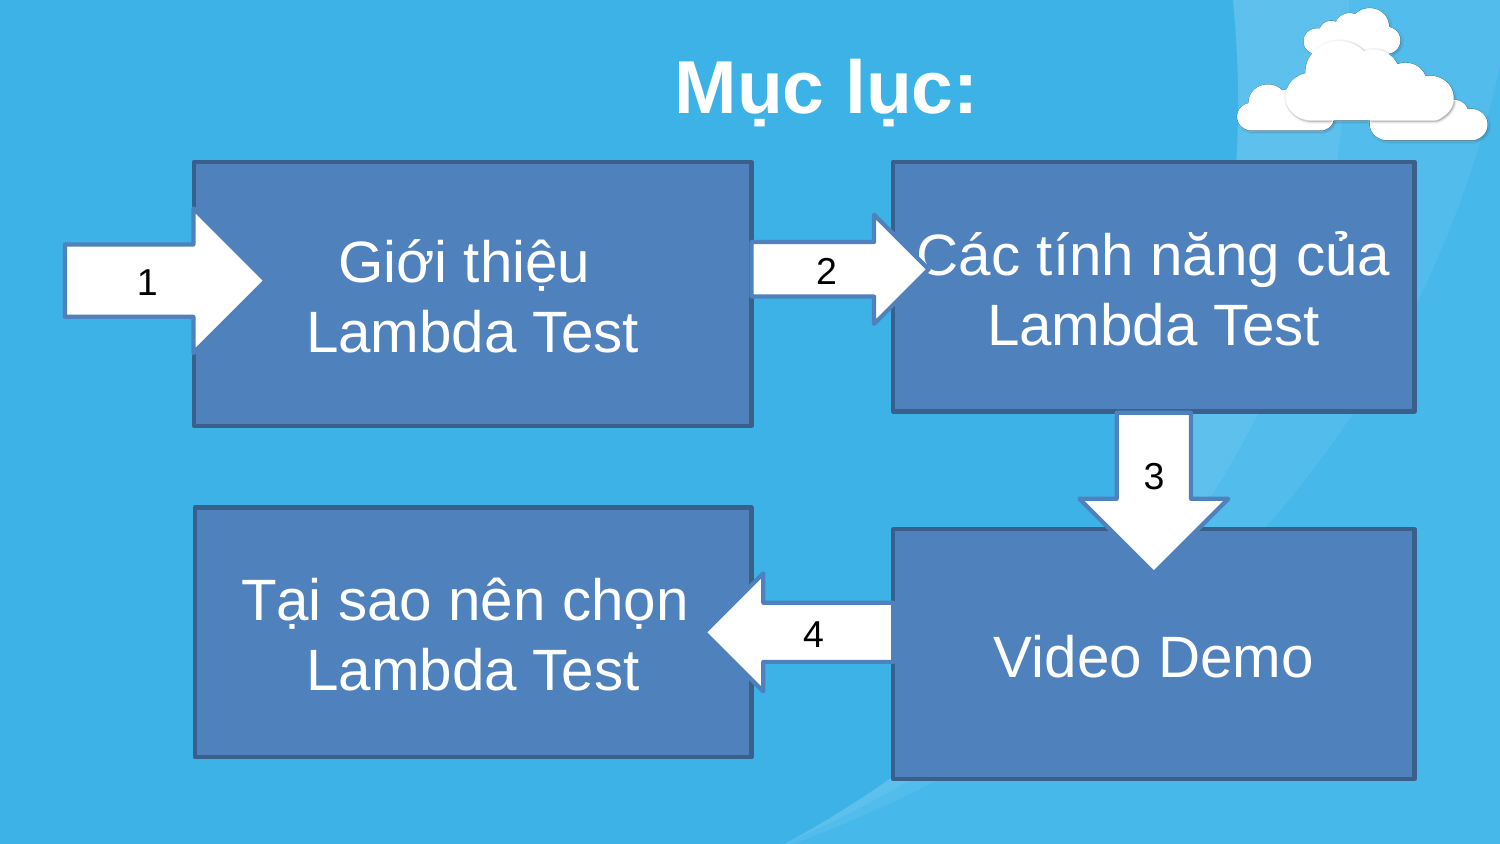

# Mục lục:
Các tính năng của Lambda Test
Giới thiệu
Lambda Test
1
2
3
Tại sao nên chọn
Lambda Test
Video Demo
4